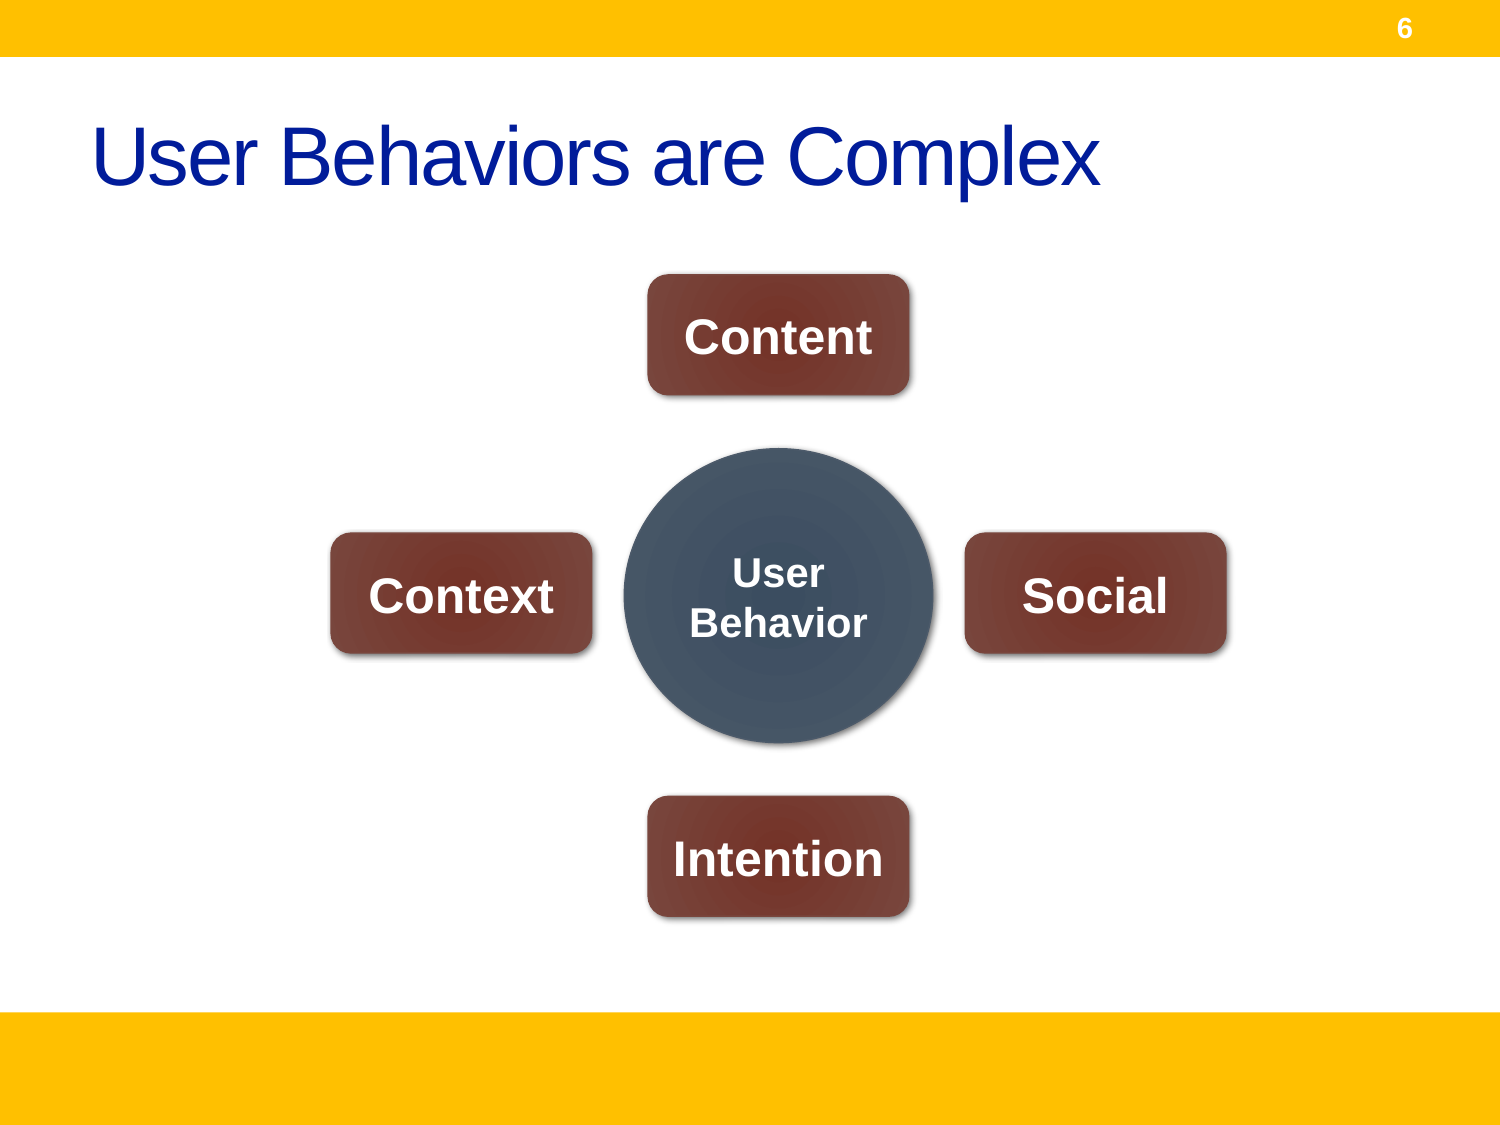

6
# User Behaviors are Complex
Content
User Behavior
Social
Context
Intention